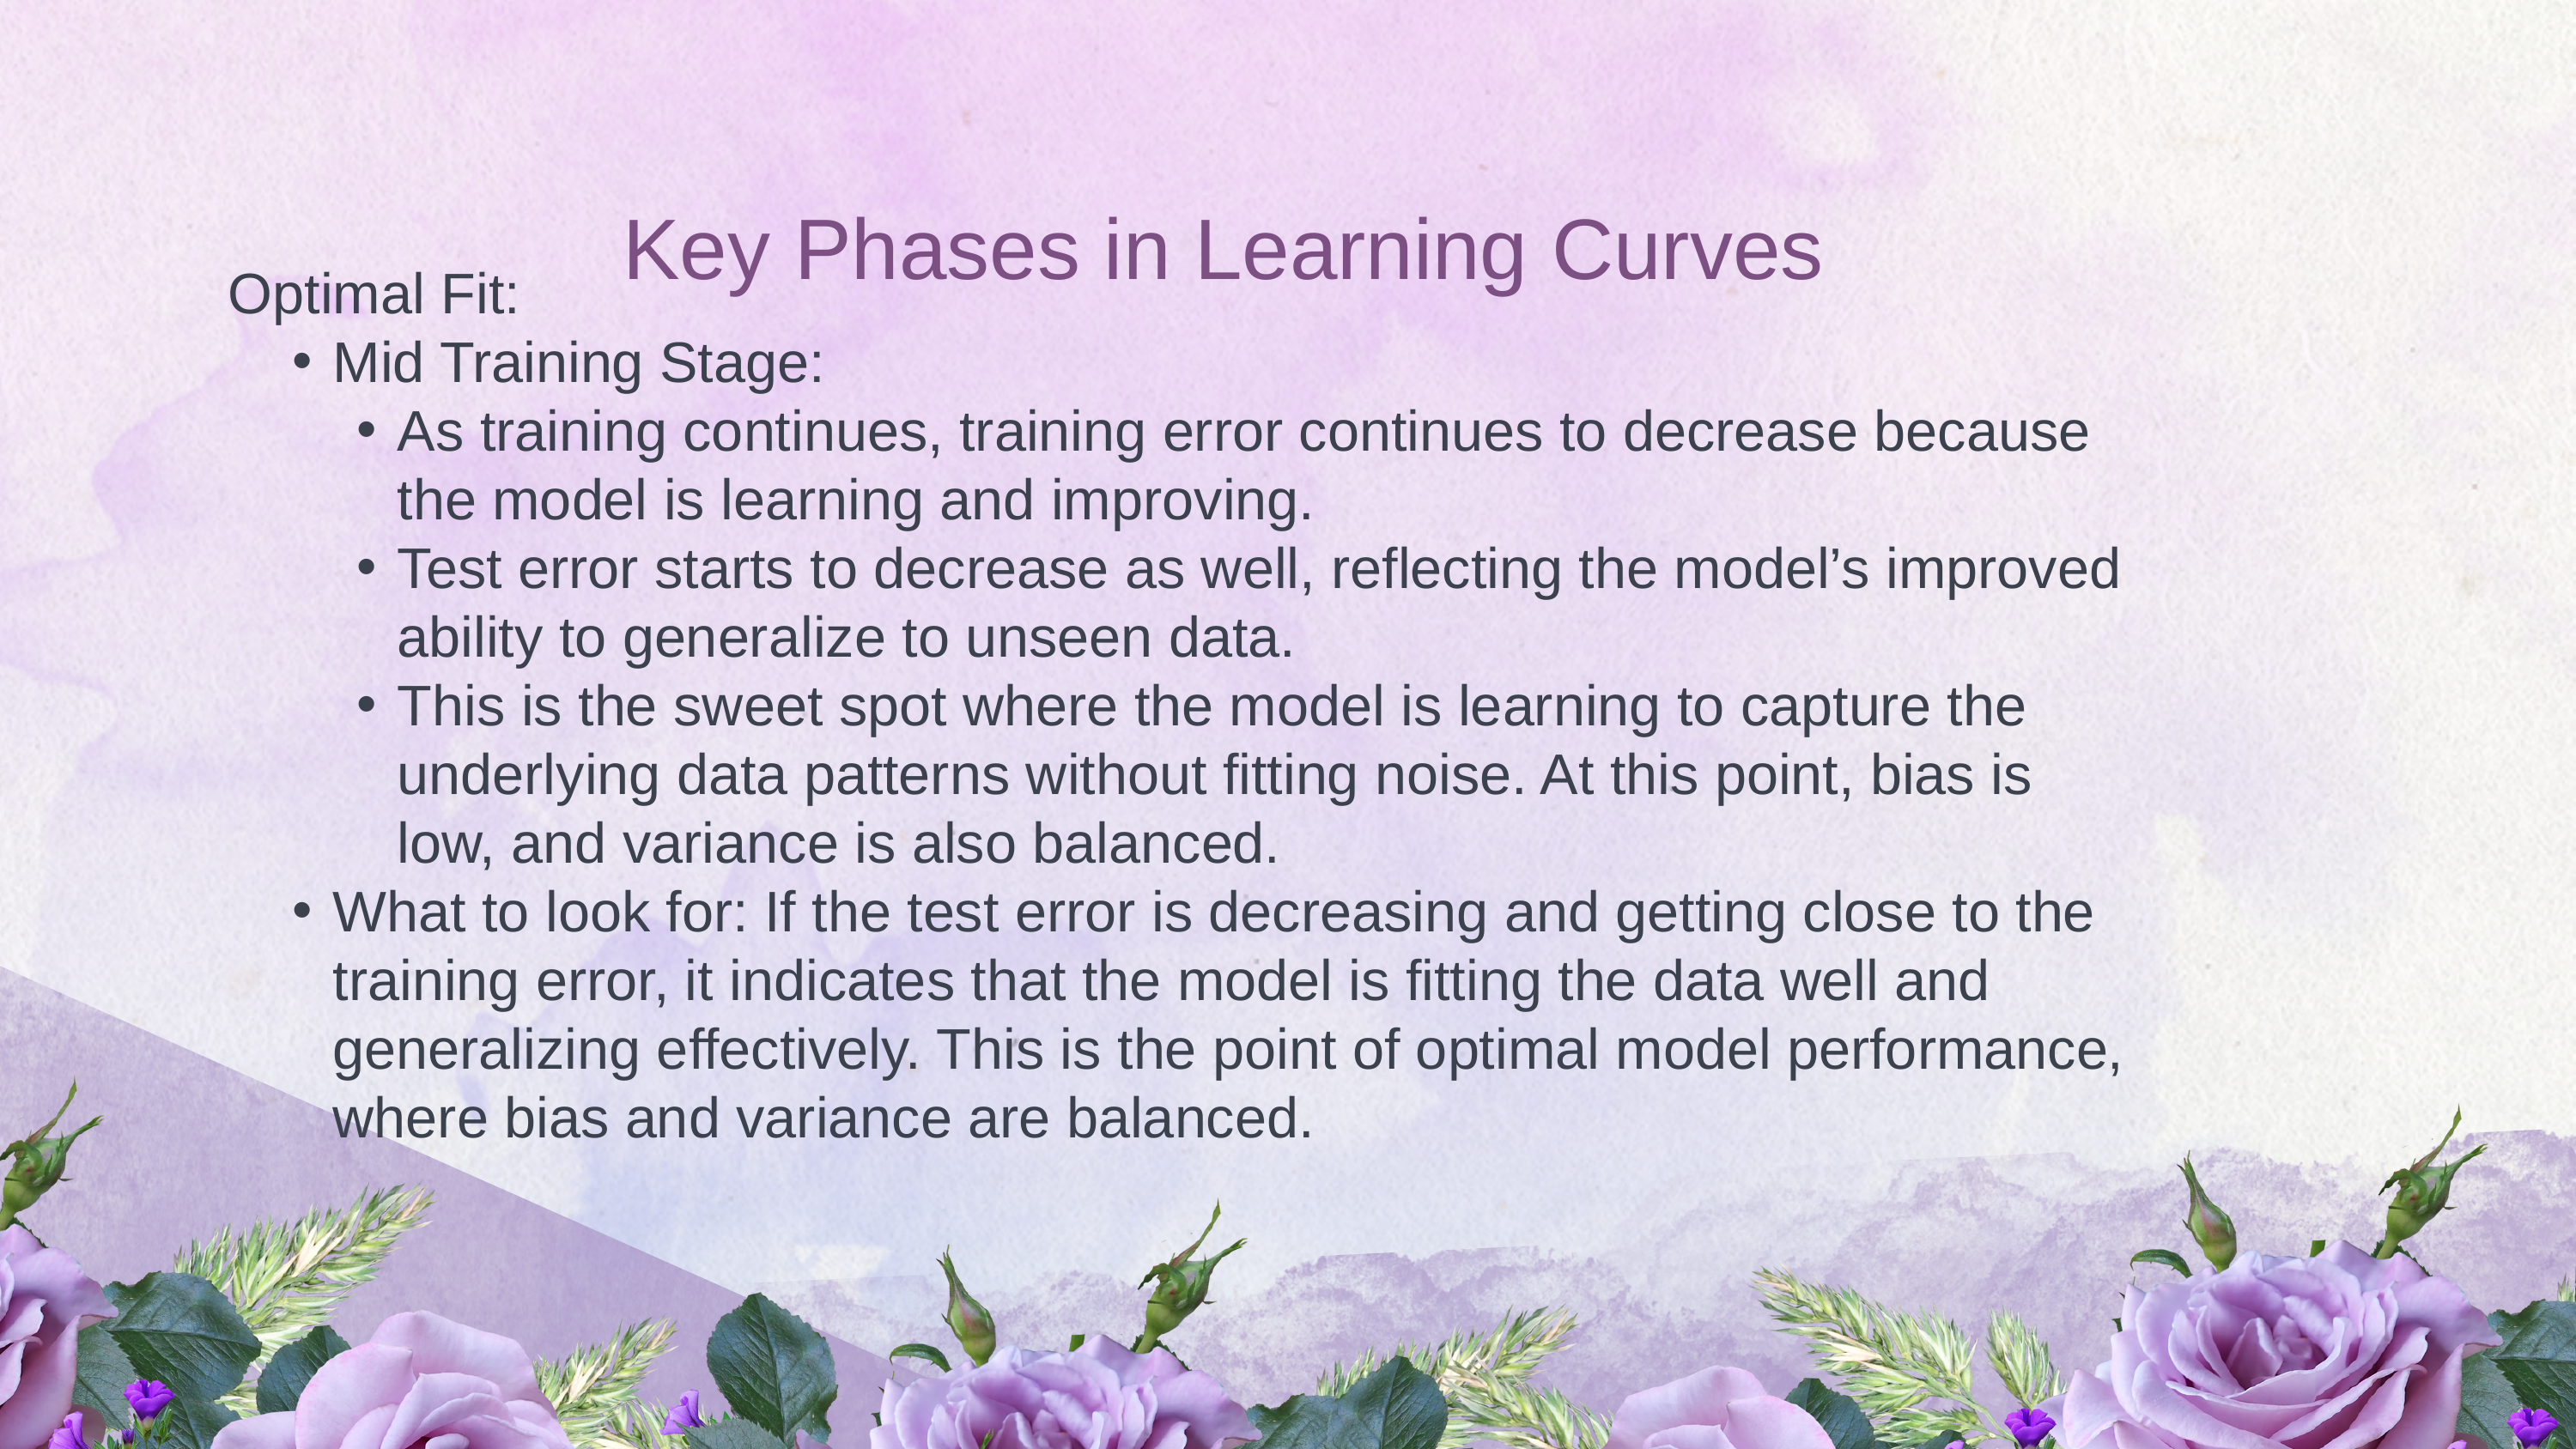

Key Phases in Learning Curves
Optimal Fit:
Mid Training Stage:
As training continues, training error continues to decrease because the model is learning and improving.
Test error starts to decrease as well, reflecting the model’s improved ability to generalize to unseen data.
This is the sweet spot where the model is learning to capture the underlying data patterns without fitting noise. At this point, bias is low, and variance is also balanced.
What to look for: If the test error is decreasing and getting close to the training error, it indicates that the model is fitting the data well and generalizing effectively. This is the point of optimal model performance, where bias and variance are balanced.